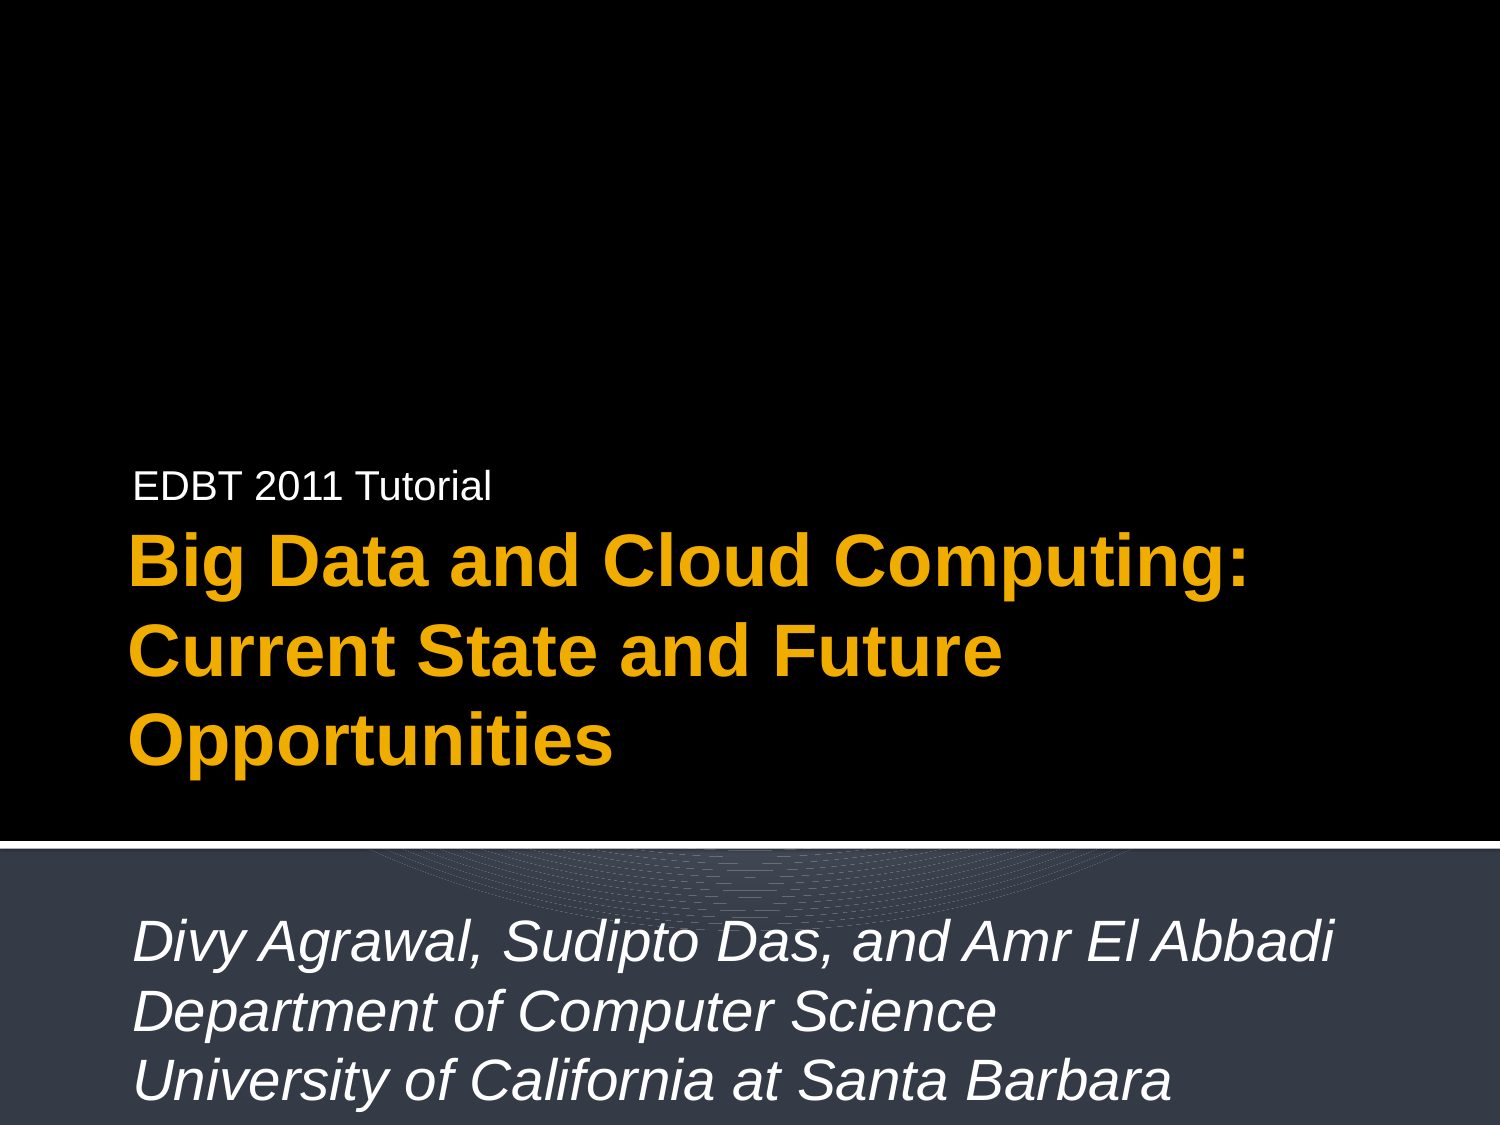

EDBT 2011 Tutorial
# Big Data and Cloud Computing: Current State and Future Opportunities
Divy Agrawal, Sudipto Das, and Amr El Abbadi
Department of Computer Science
University of California at Santa Barbara